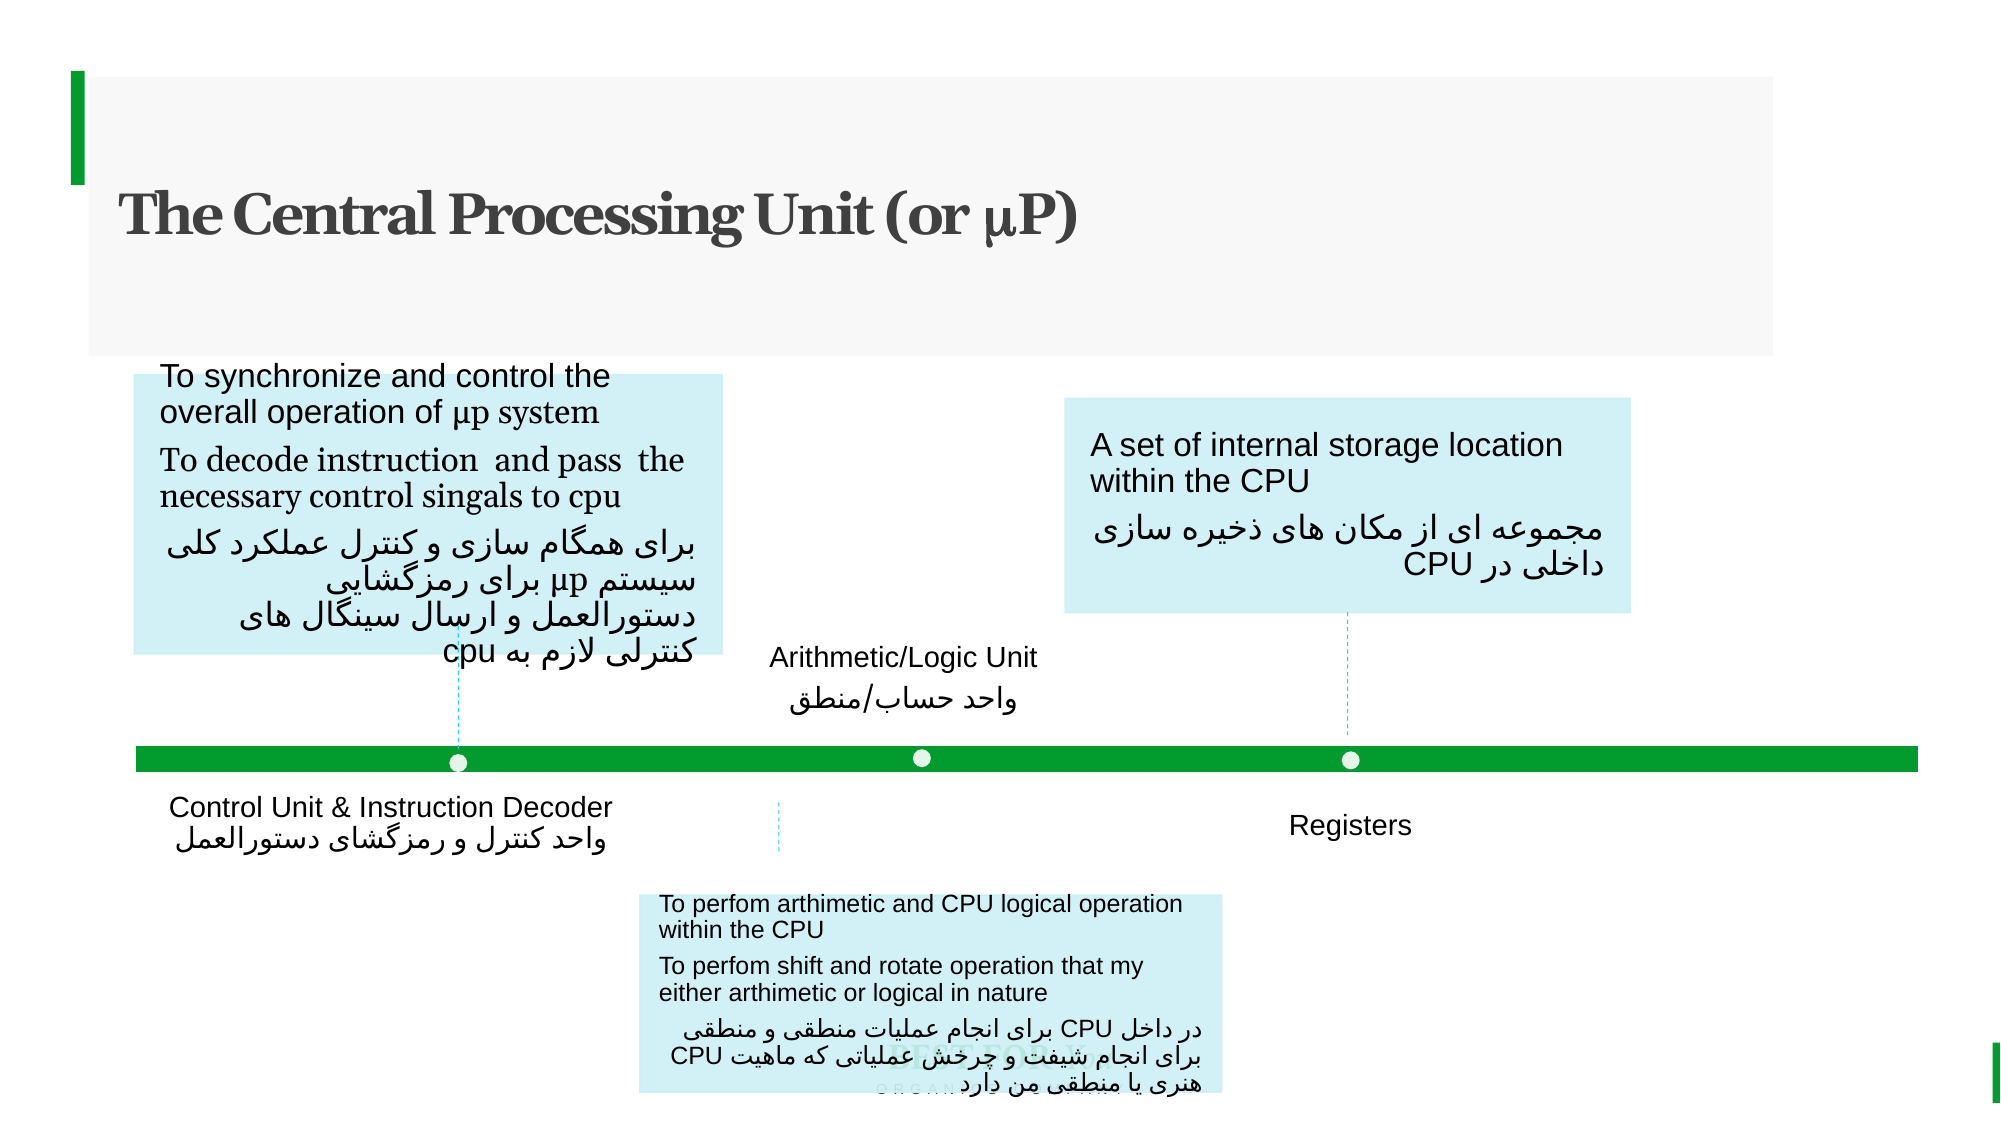

# The Central Processing Unit (or μP)
Control Unit & Instruction Decoder
واحد کنترل و رمزگشای دستورالعمل
To synchronize and control the overall operation of µp system
To decode instruction  and pass  the necessary control singals to cpu
برای همگام سازی و کنترل عملکرد کلی سیستم µp برای رمزگشایی دستورالعمل و ارسال سینگال های کنترلی لازم به cpu
Arithmetic/Logic Unit
واحد حساب/منطق
To perfom arthimetic and CPU logical operation within the CPU
To perfom shift and rotate operation that my either arthimetic or logical in nature
برای انجام عملیات منطقی و منطقی CPU در داخل CPU برای انجام شیفت و چرخش عملیاتی که ماهیت هنری یا منطقی من دارد
Registers
A set of internal storage location within the CPU
مجموعه ای از مکان های ذخیره سازی داخلی در CPU